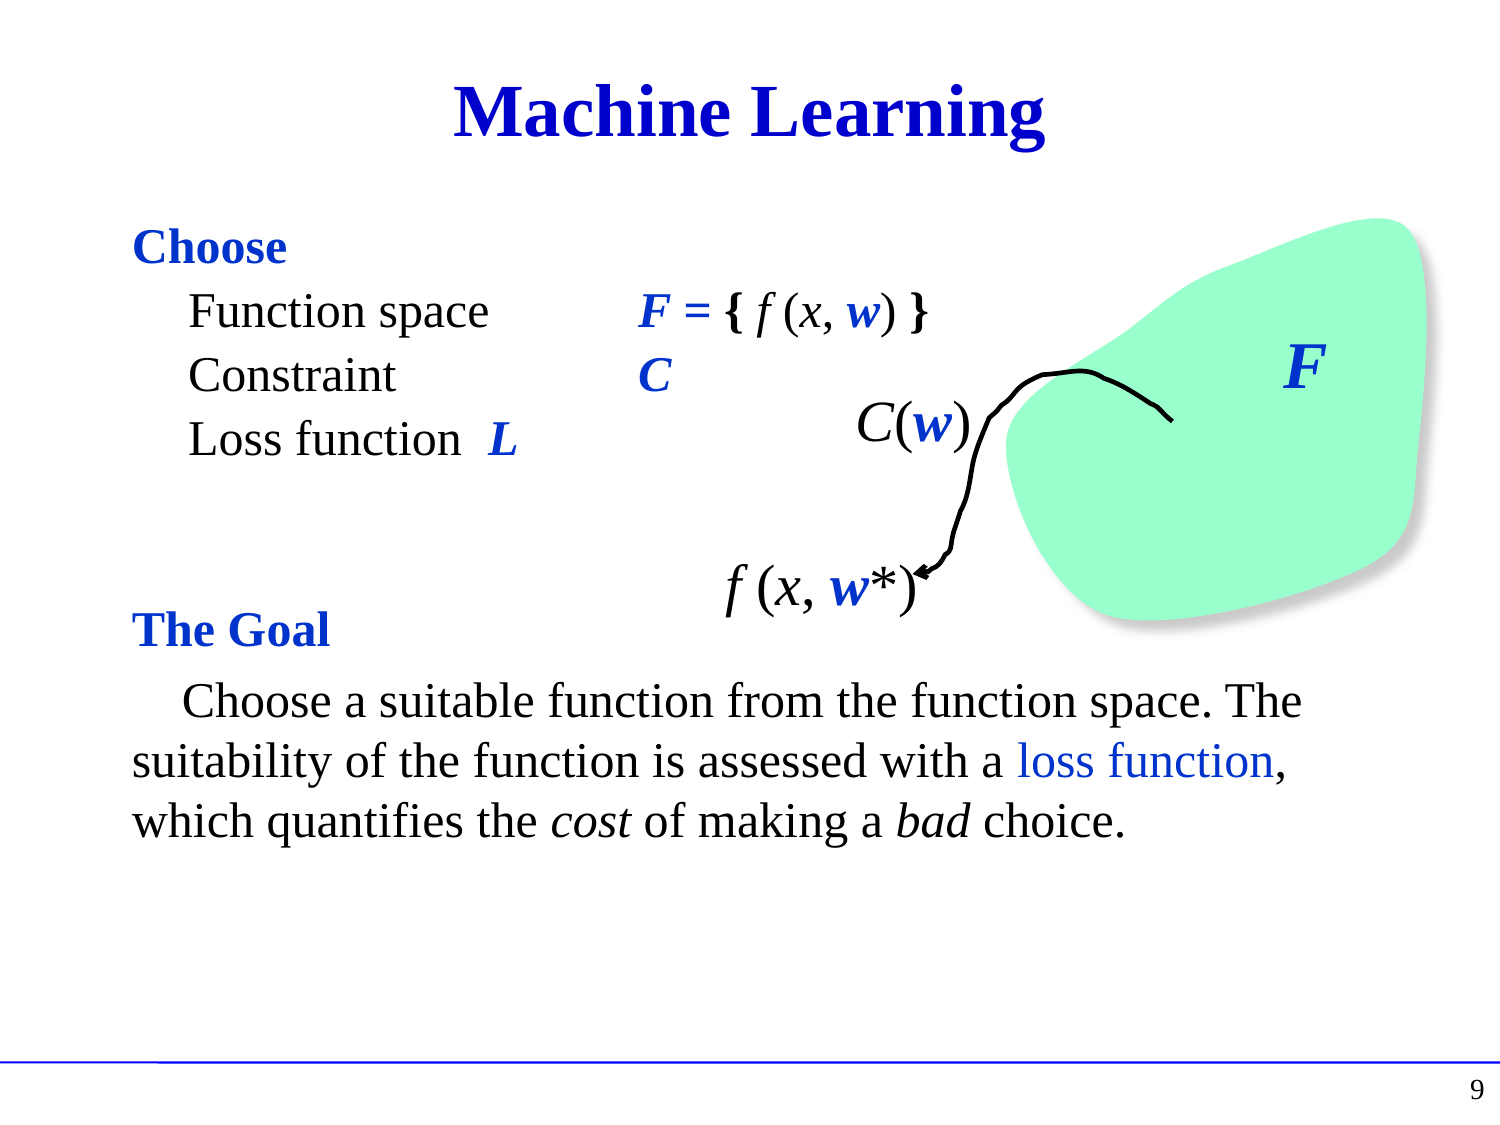

# Machine Learning

F

C(w)
f (x, w*)
Choose
	Function space 	F = { f (x, w) }
	Constraint		C
	Loss function	L

The Goal
    Choose a suitable function from the function space. The suitability of the function is assessed with a loss function, which quantifies the cost of making a bad choice.

9